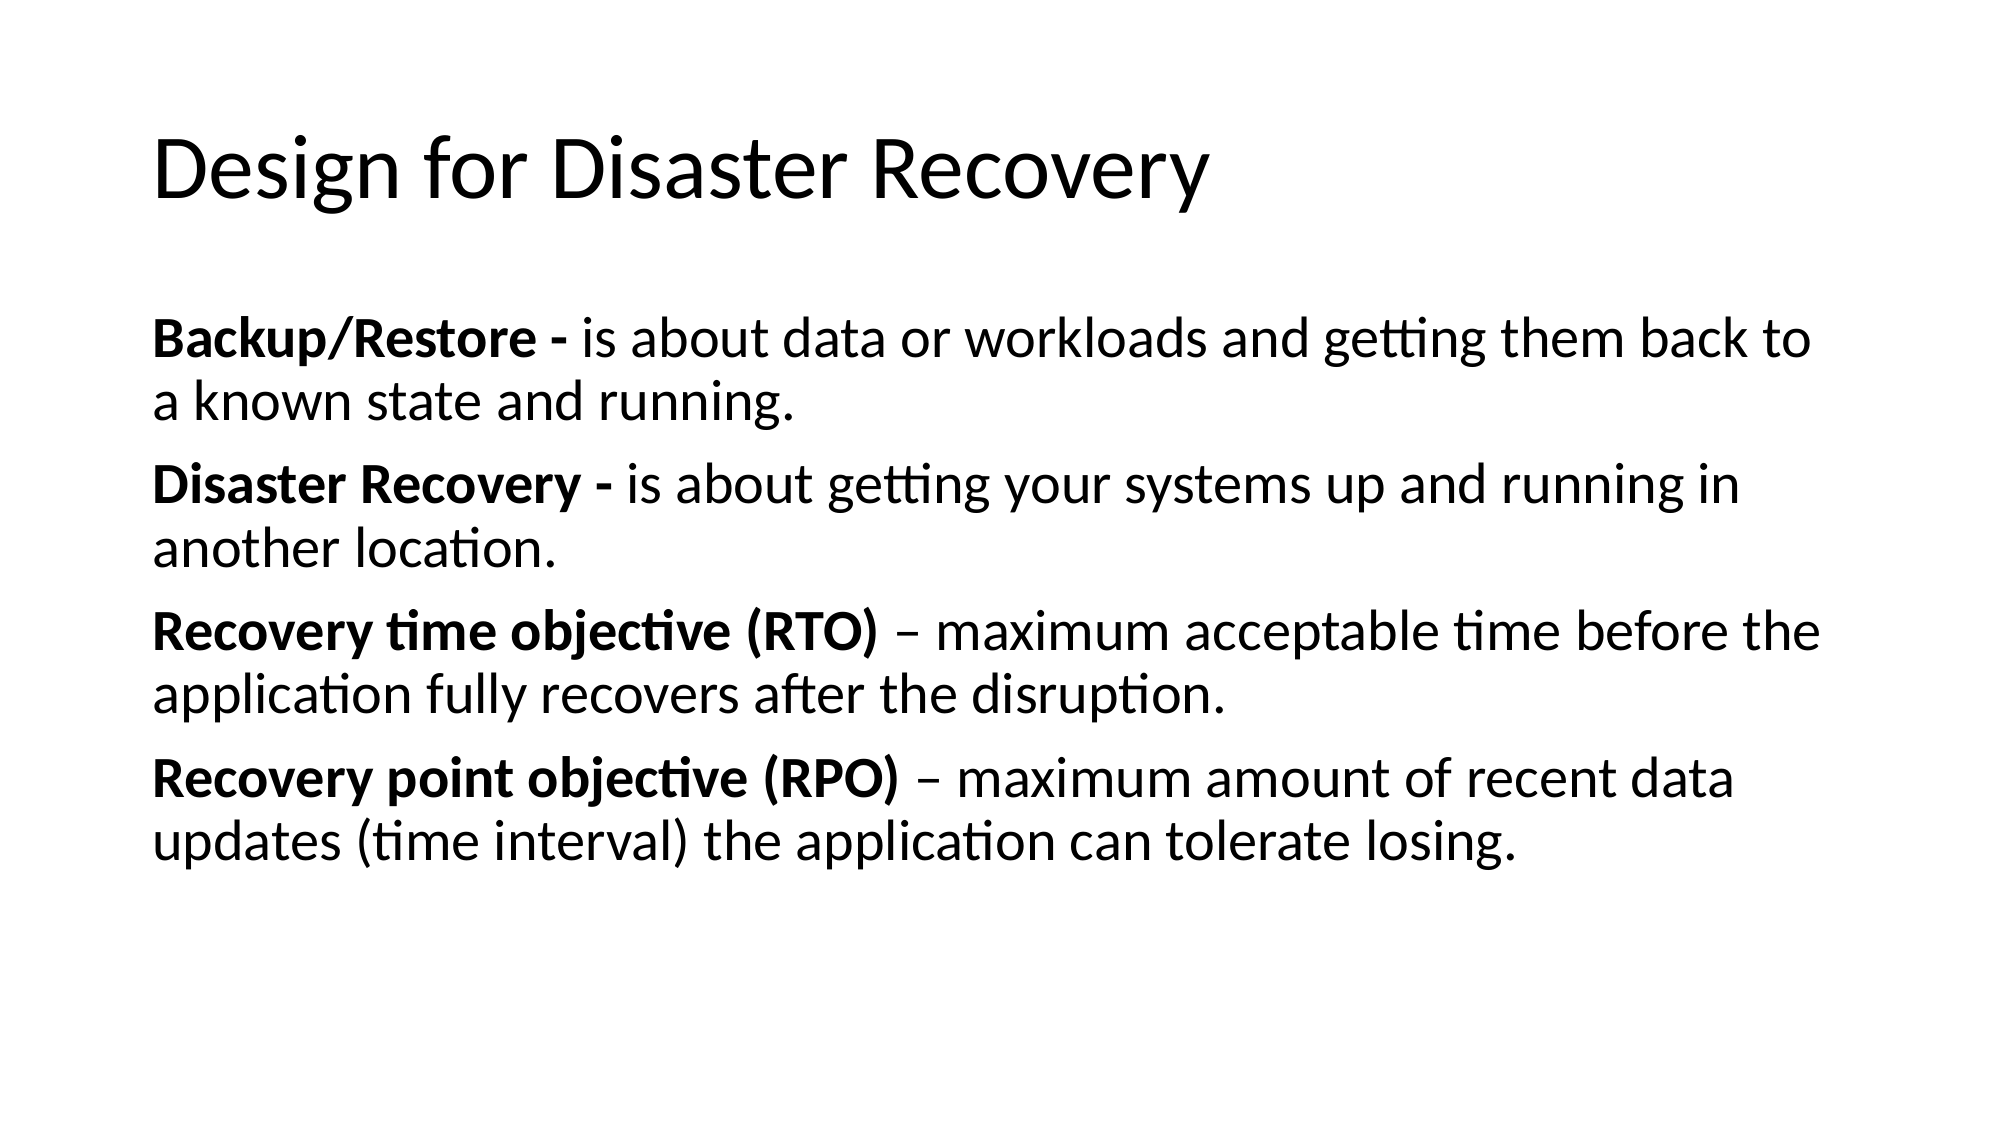

# Design for Disaster Recovery
Backup/Restore - is about data or workloads and getting them back to a known state and running.
Disaster Recovery - is about getting your systems up and running in another location.
Recovery time objective (RTO) – maximum acceptable time before the application fully recovers after the disruption.
Recovery point objective (RPO) – maximum amount of recent data updates (time interval) the application can tolerate losing.